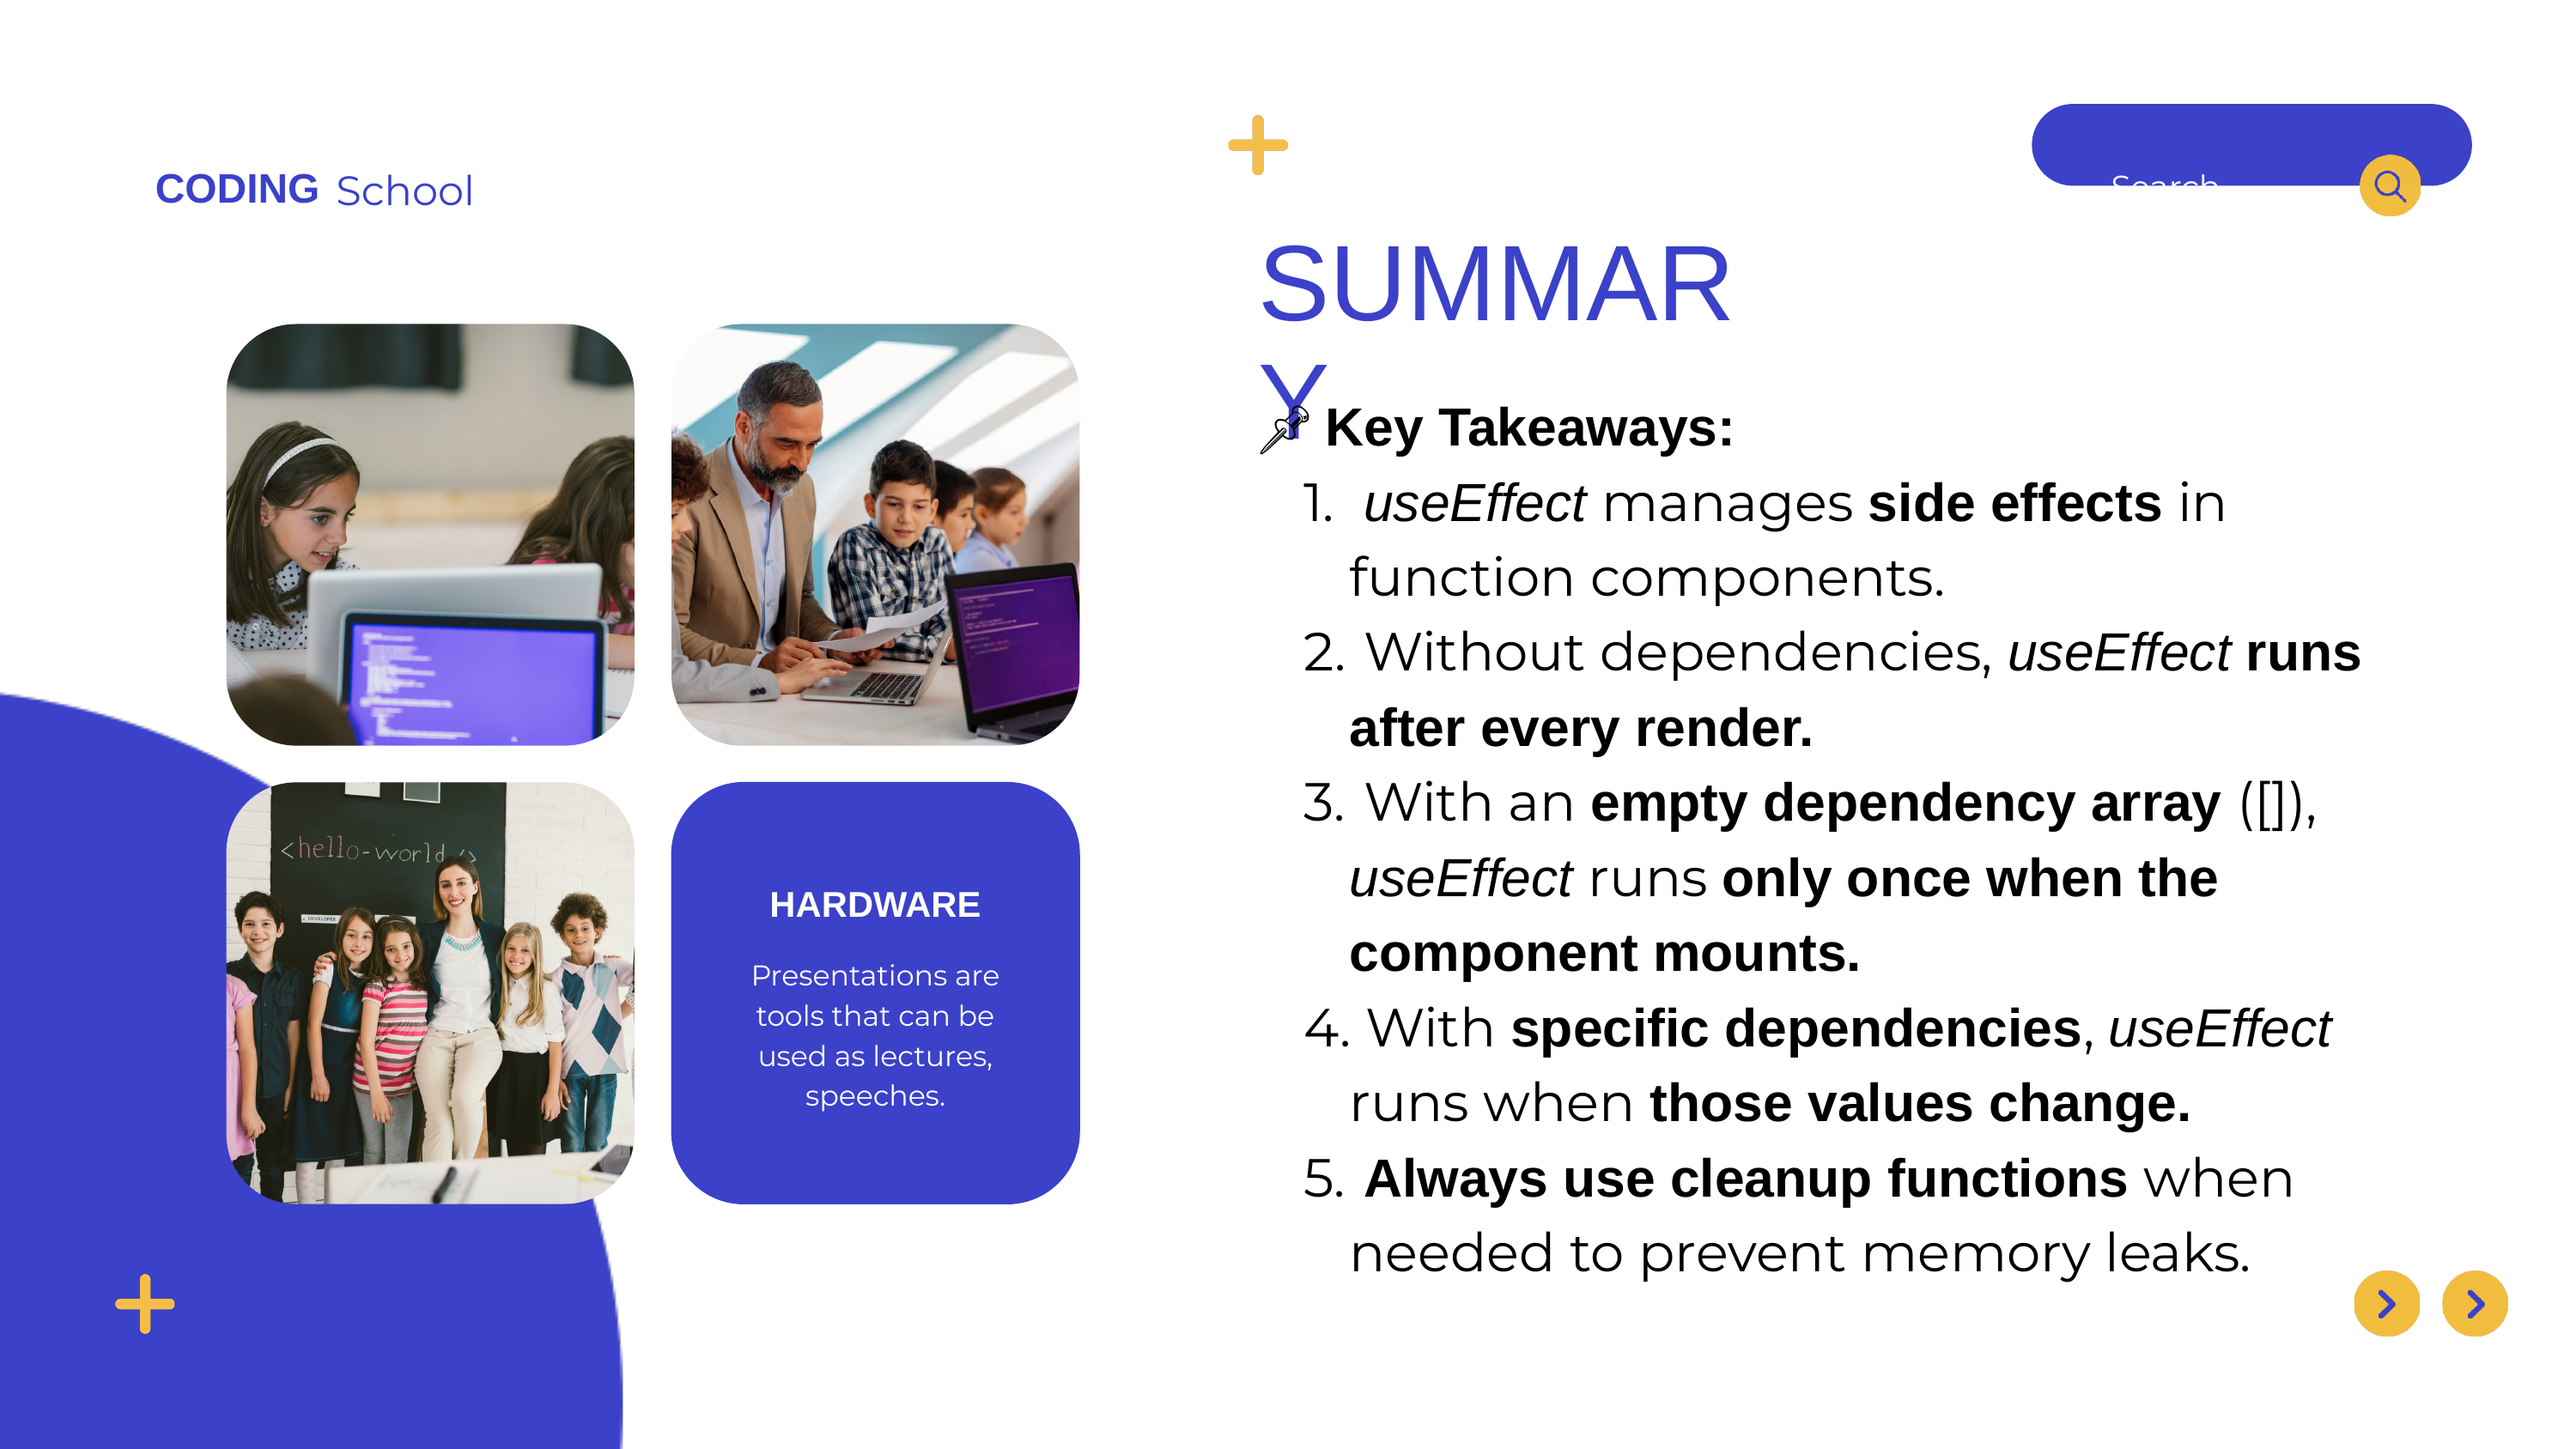

CODING

School
Search . . .

SUMMARY

📌 Key Takeaways:
 useEffect manages side effects in function components.
 Without dependencies, useEffect runs after every render.
 With an empty dependency array ([]), useEffect runs only once when the component mounts.
 With specific dependencies, useEffect runs when those values change.
 Always use cleanup functions when needed to prevent memory leaks.

HARDWARE
Presentations are tools that can be used as lectures, speeches.